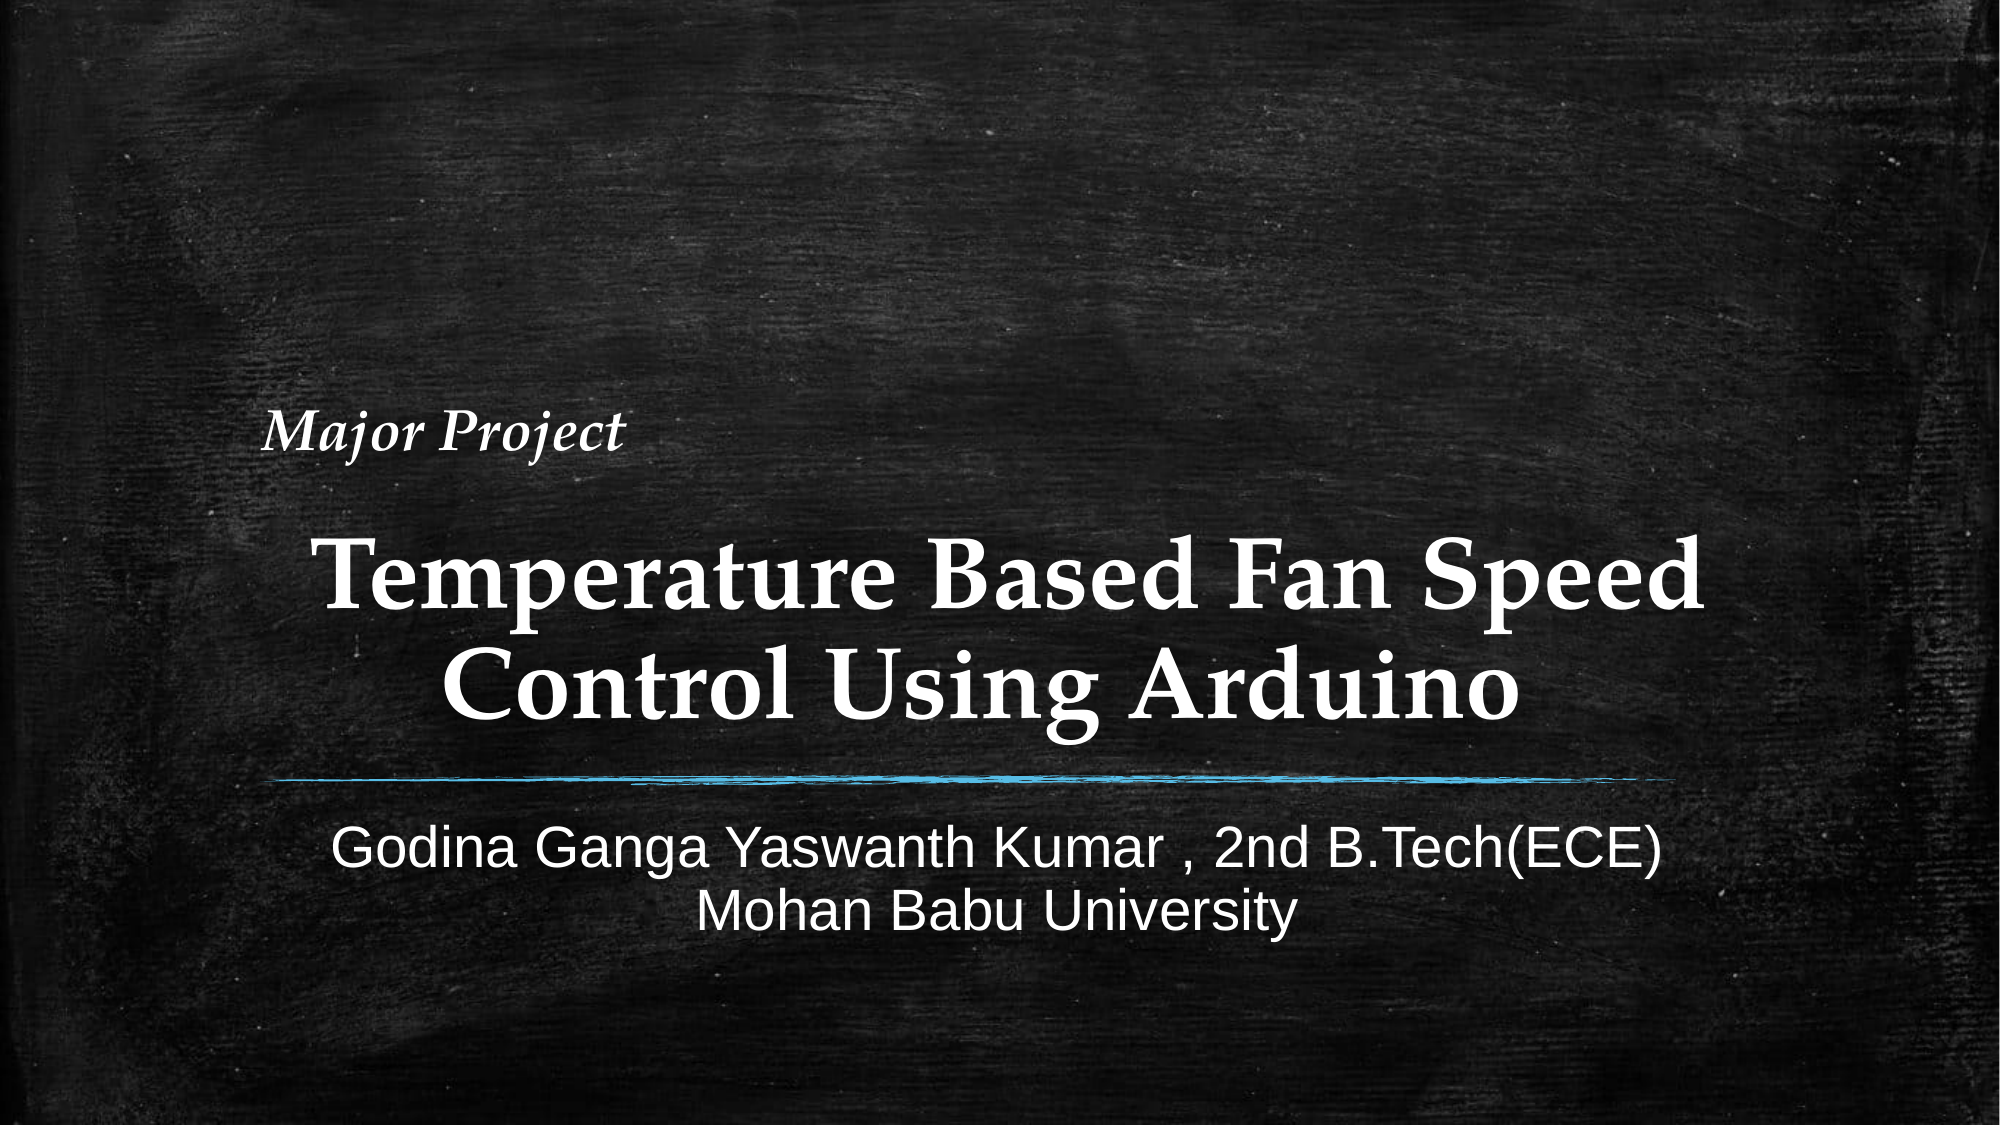

Major Project
# Temperature Based Fan Speed Control Using Arduino
Godina Ganga Yaswanth Kumar , 2nd B.Tech(ECE)
Mohan Babu University